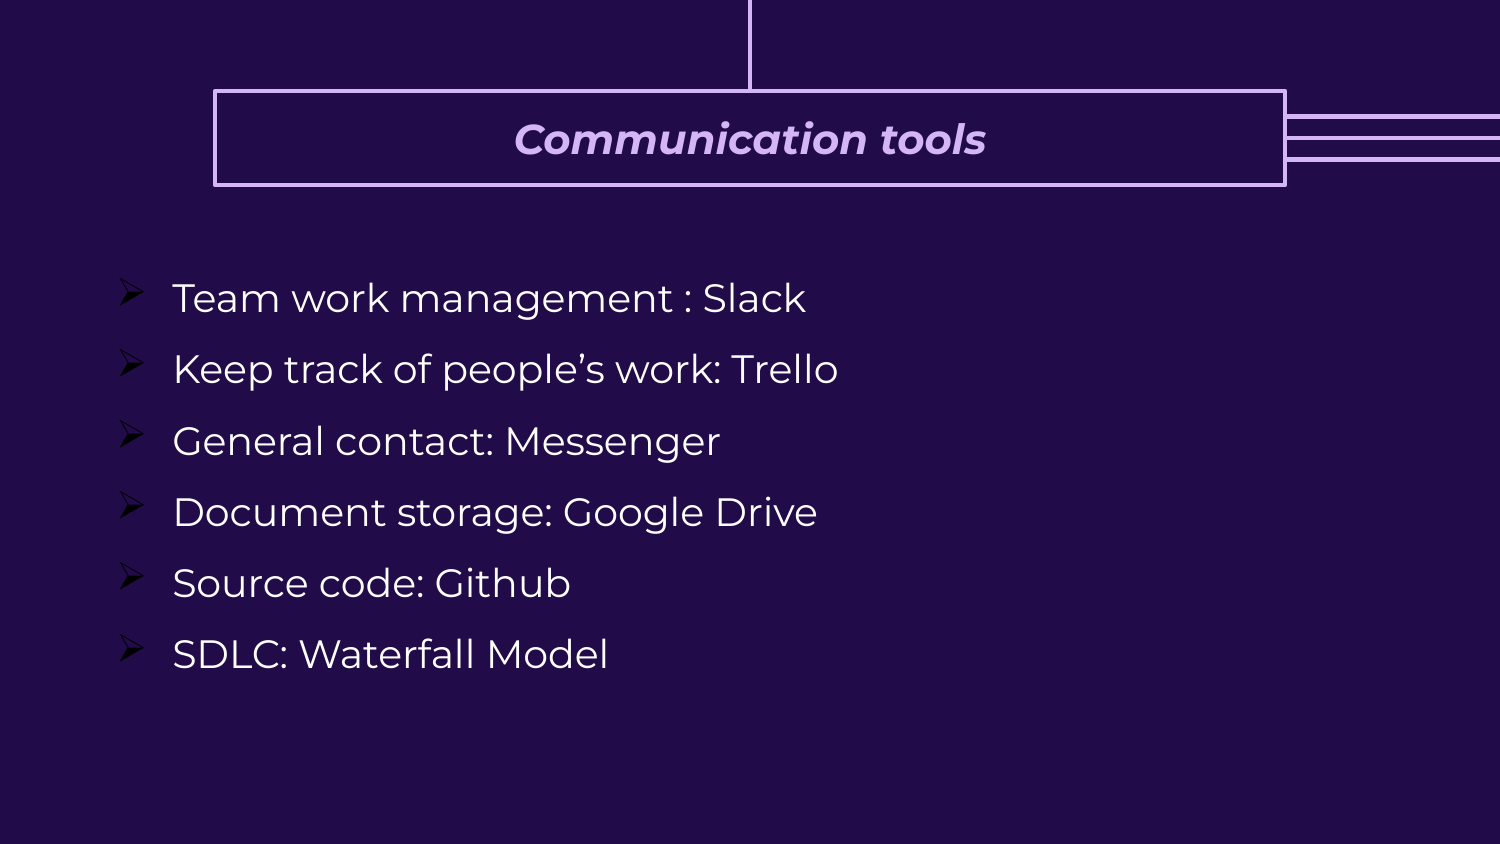

# Communication tools
Team work management : Slack
Keep track of people’s work: Trello
General contact: Messenger
Document storage: Google Drive
Source code: Github
SDLC: Waterfall Model